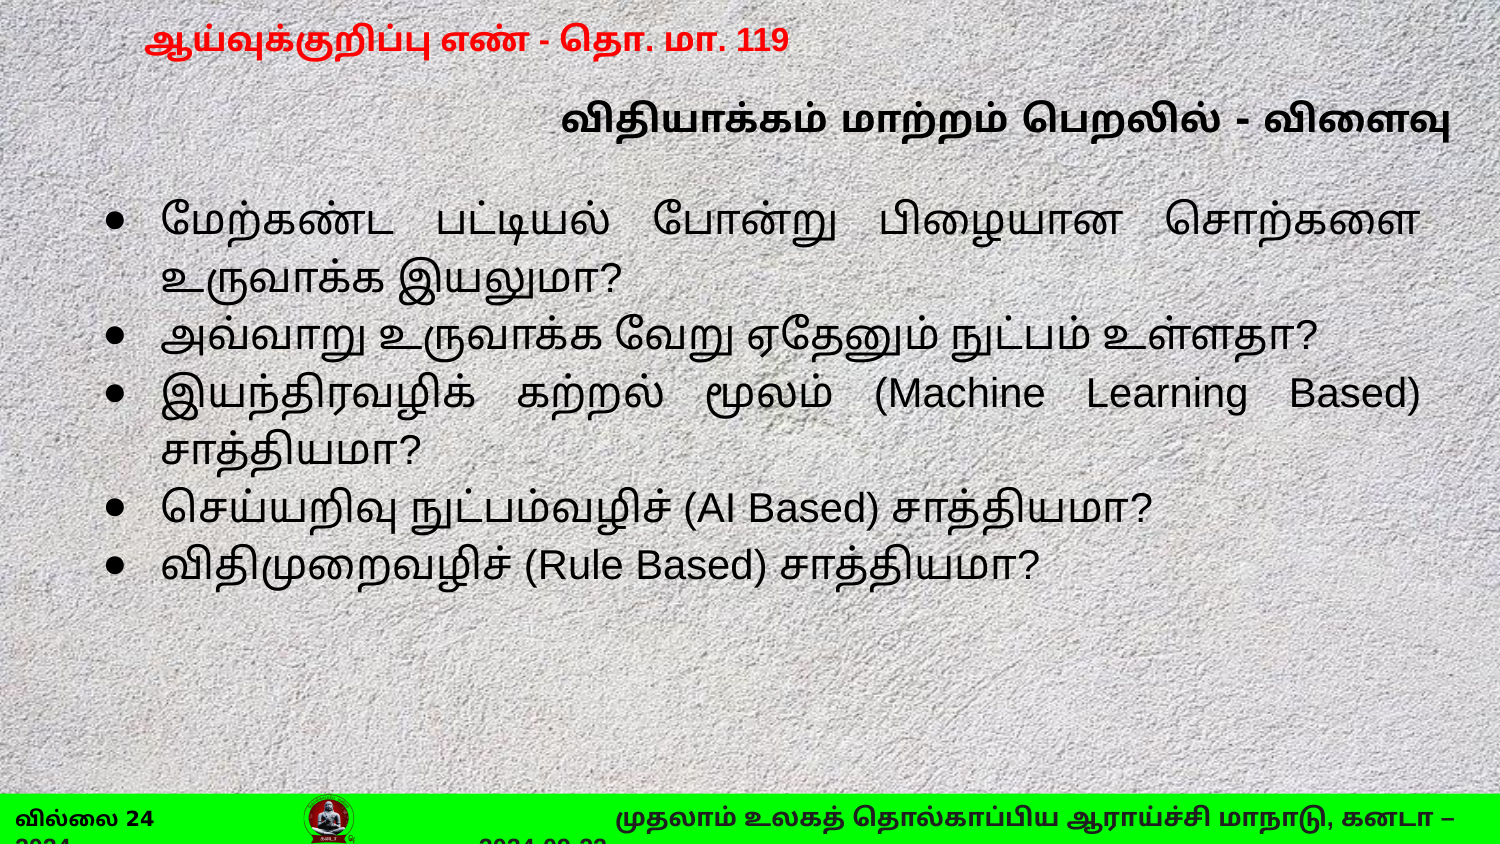

# விதியாக்கம் மாற்றம் பெறலில் - விளைவு
மேற்கண்ட பட்டியல் போன்று பிழையான சொற்களை உருவாக்க இயலுமா?
அவ்வாறு உருவாக்க வேறு ஏதேனும் நுட்பம் உள்ளதா?
இயந்திரவழிக் கற்றல் மூலம் (Machine Learning Based) சாத்தியமா?
செய்யறிவு நுட்பம்வழிச் (AI Based) சாத்தியமா?
விதிமுறைவழிச் (Rule Based) சாத்தியமா?